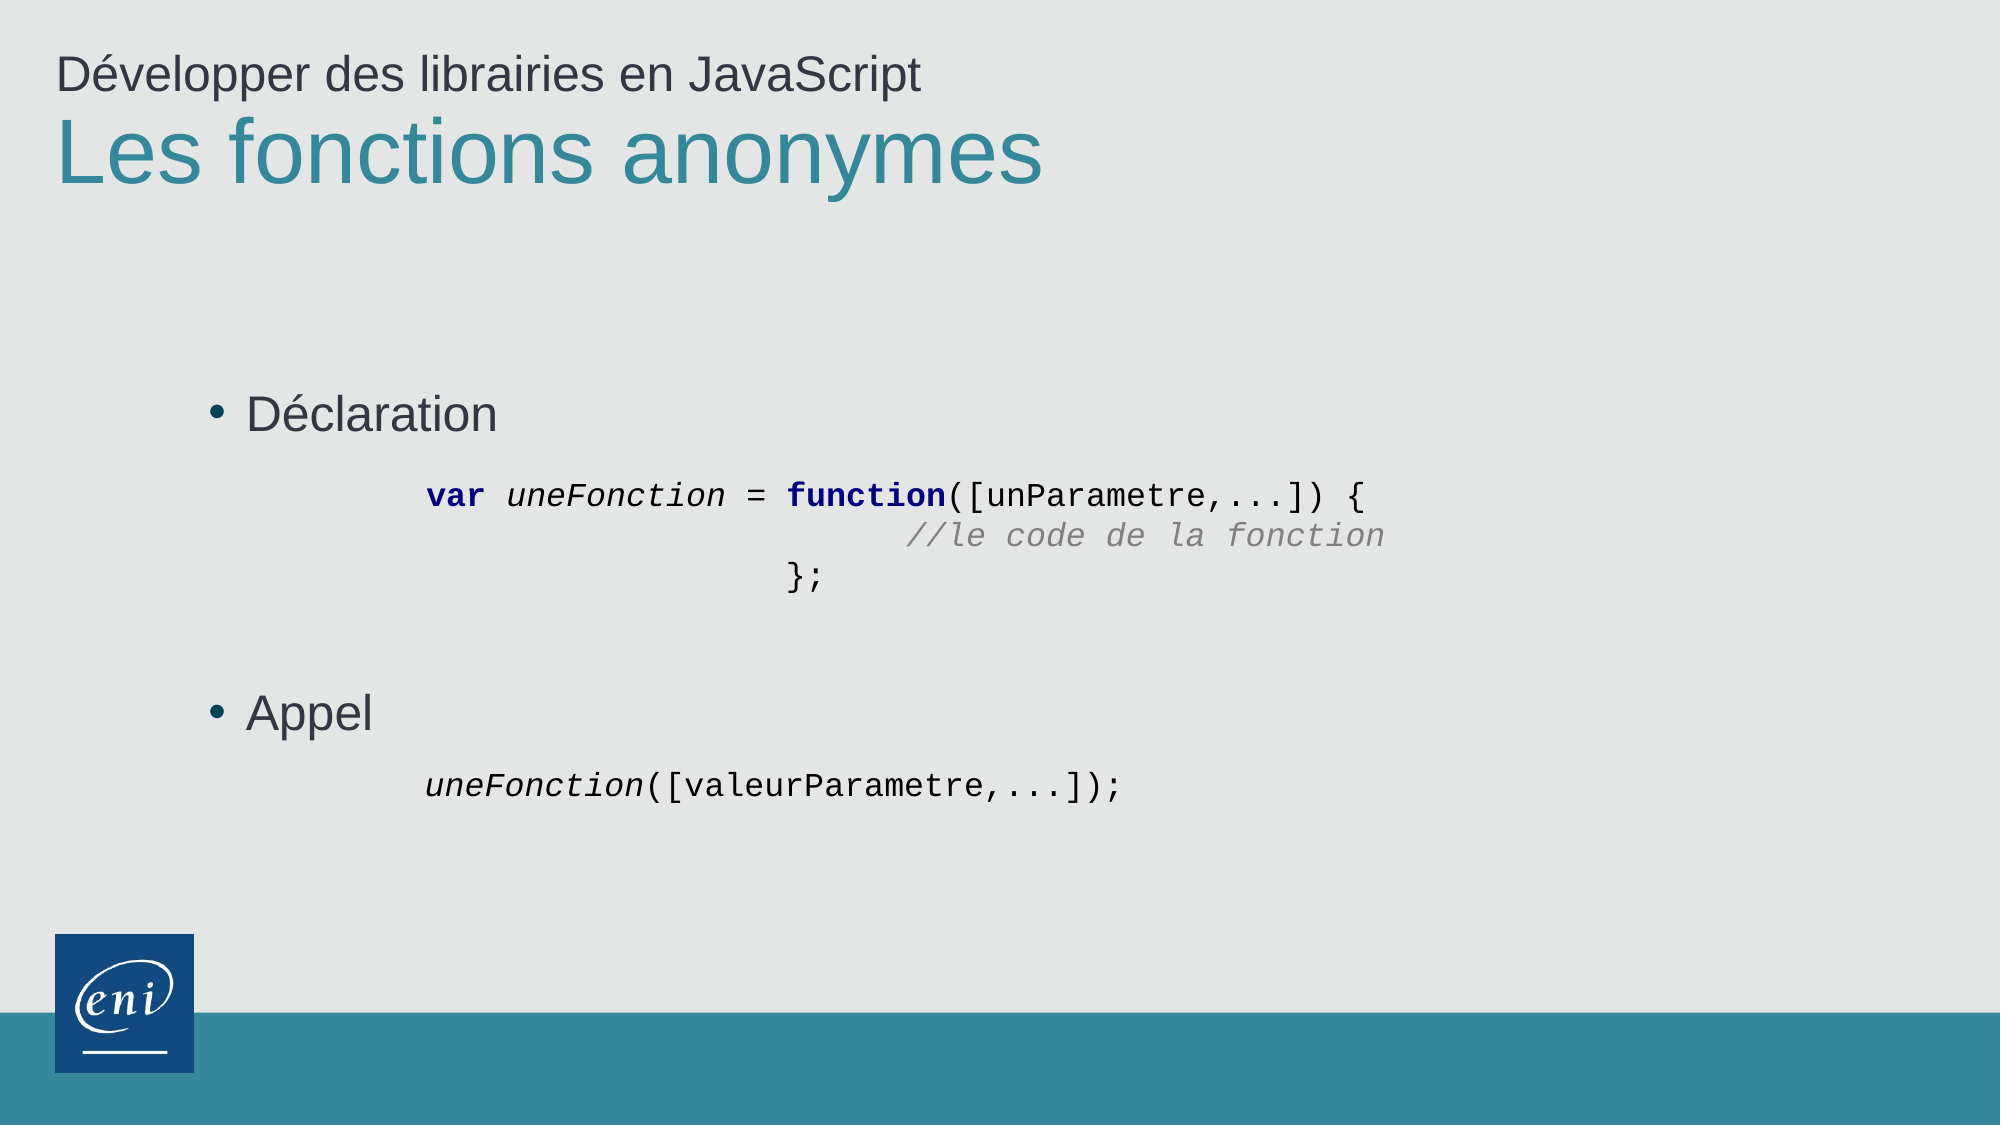

Développer des librairies en JavaScript
# Les fonctions anonymes

Déclaration

Appel

var uneFonction = function([unParametre,...]) {
                        //le code de la fonction
                  };
uneFonction([valeurParametre,...]);